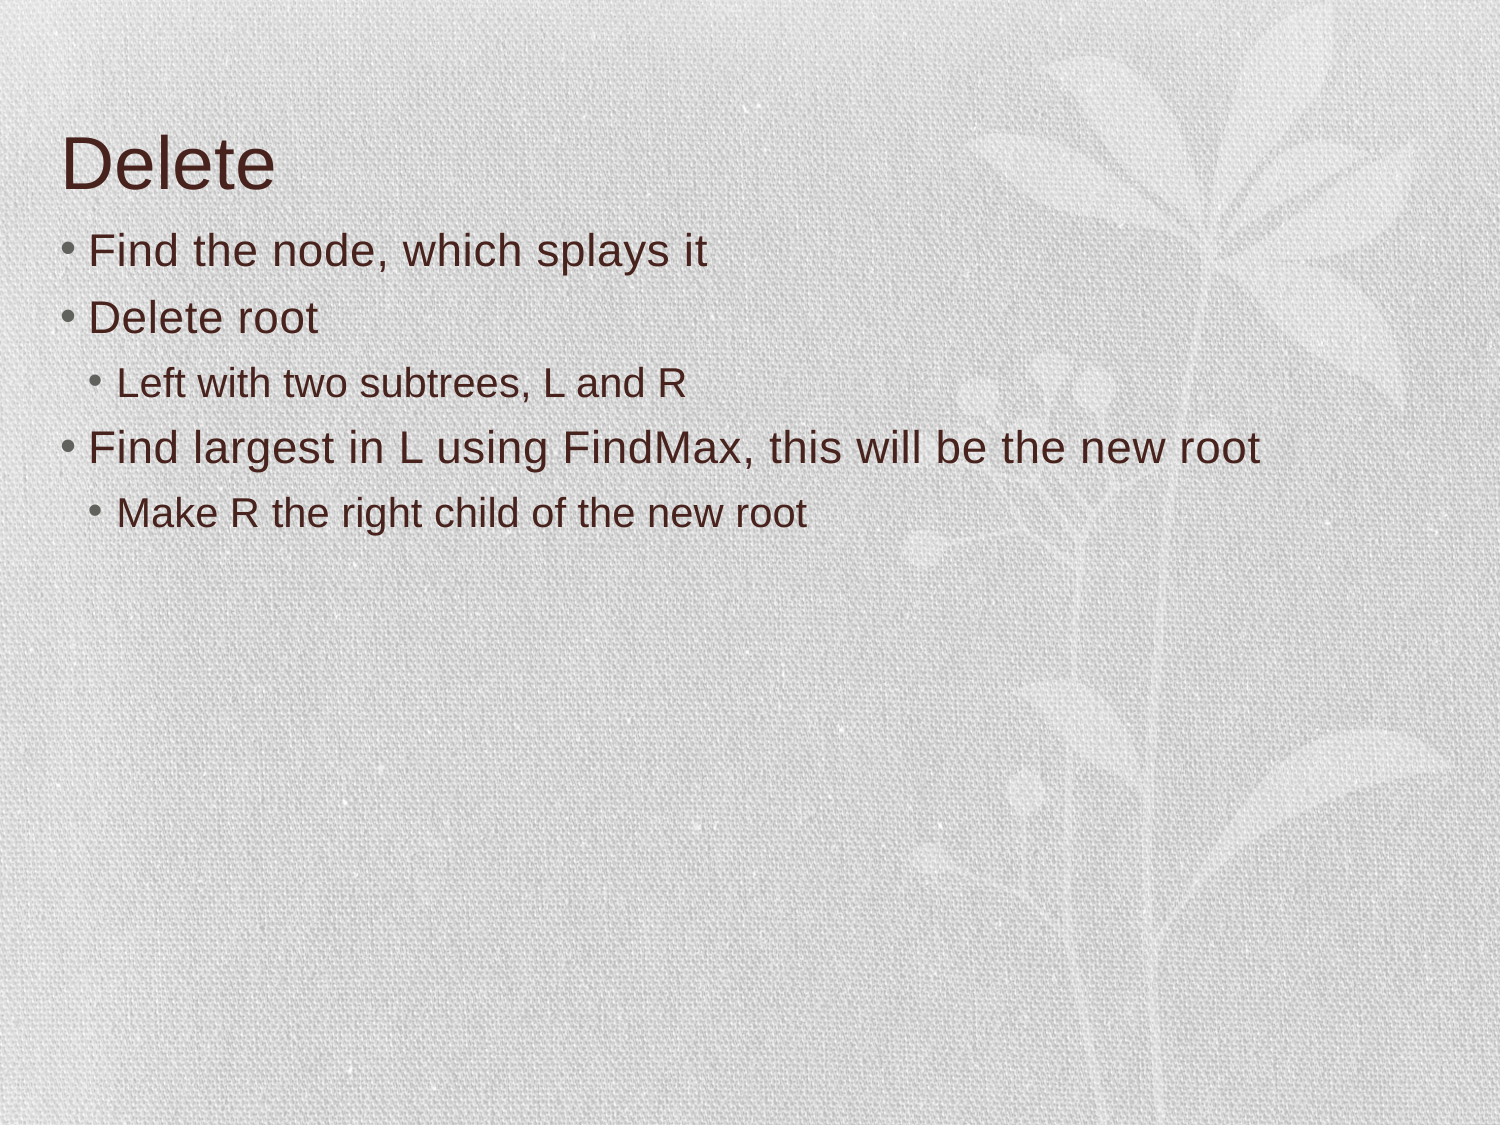

# Delete
Find the node, which splays it
Delete root
Left with two subtrees, L and R
Find largest in L using FindMax, this will be the new root
Make R the right child of the new root